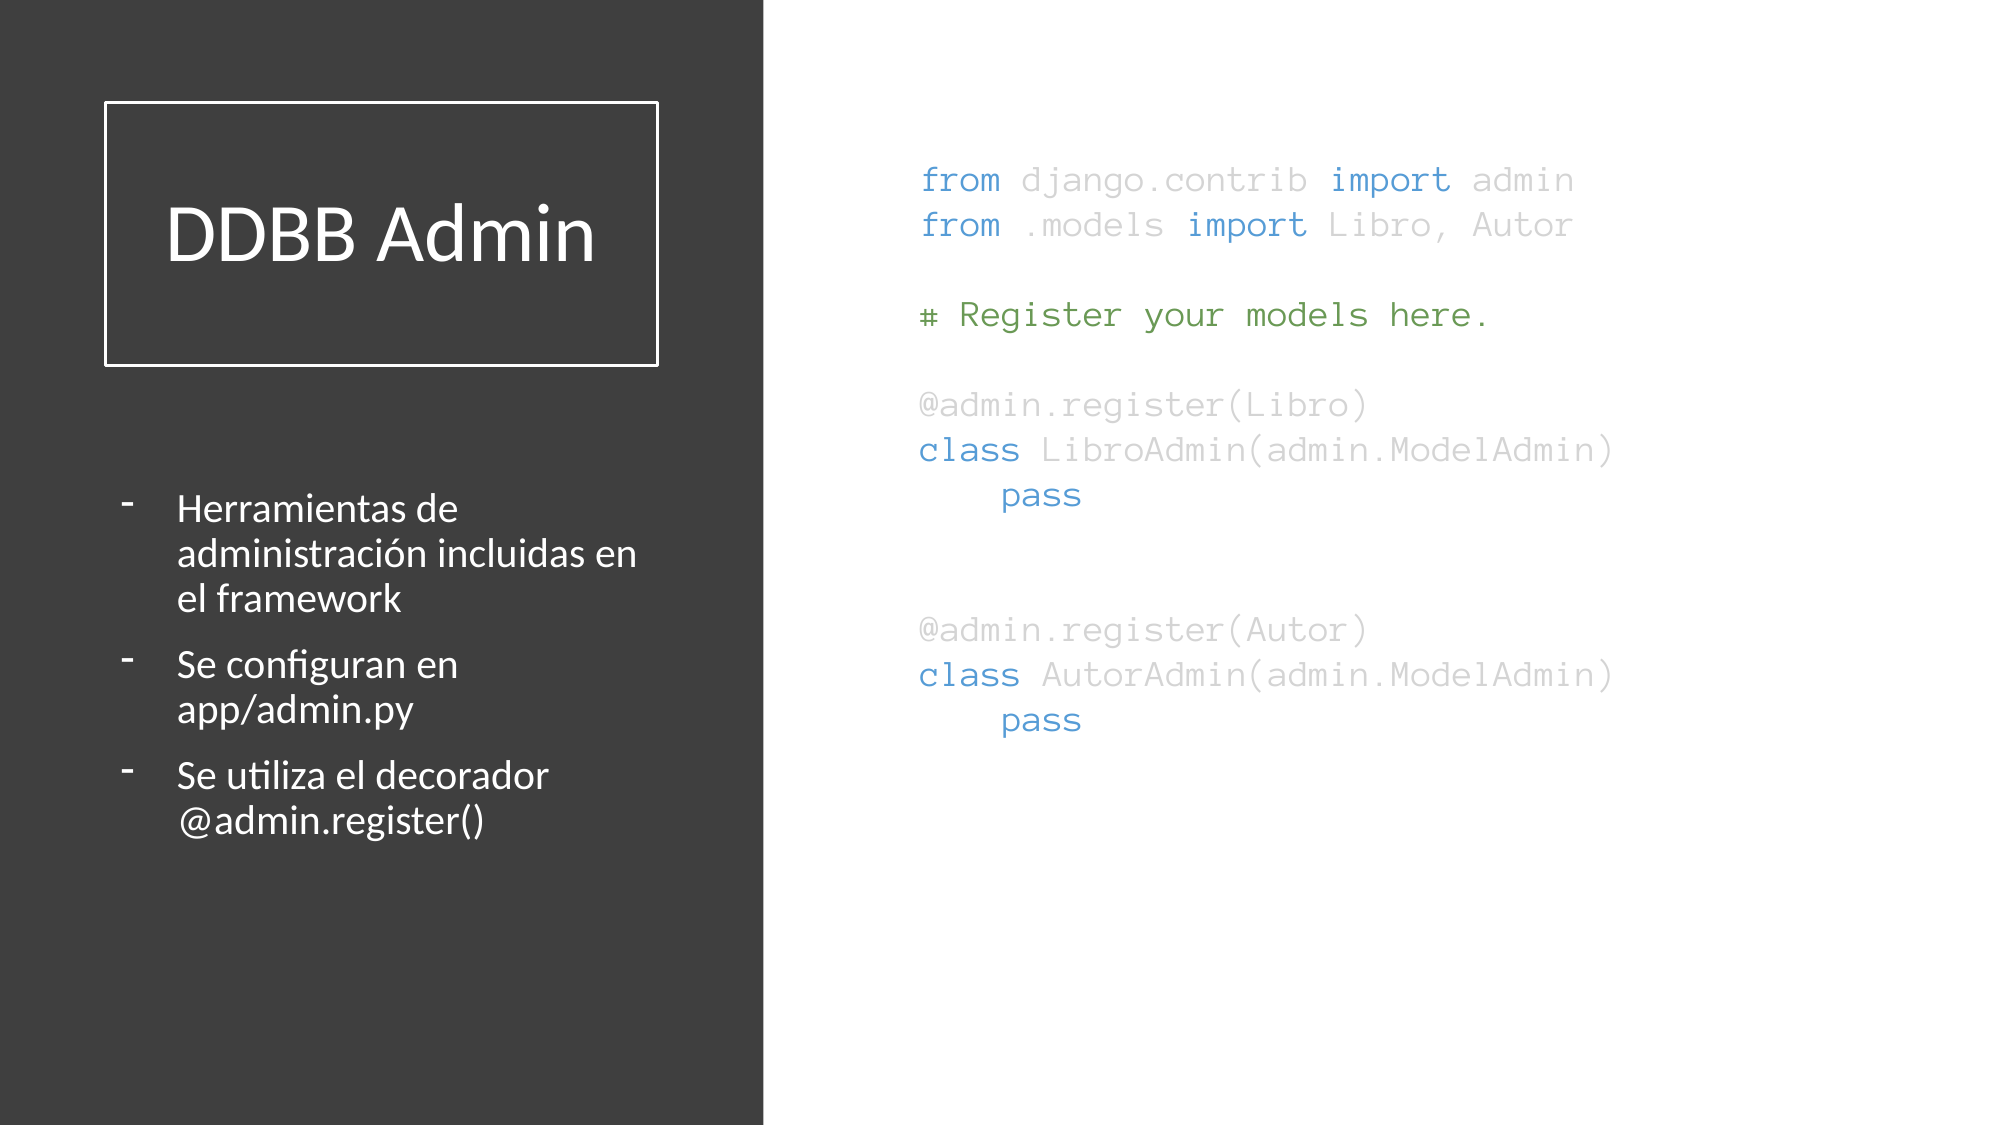

# DDBB Admin
from django.contrib import admin
from .models import Libro, Autor
# Register your models here.
@admin.register(Libro)
class LibroAdmin(admin.ModelAdmin)
    pass
@admin.register(Autor)
class AutorAdmin(admin.ModelAdmin)
    pass
Herramientas de administración incluidas en el framework
Se configuran en app/admin.py
Se utiliza el decorador @admin.register()